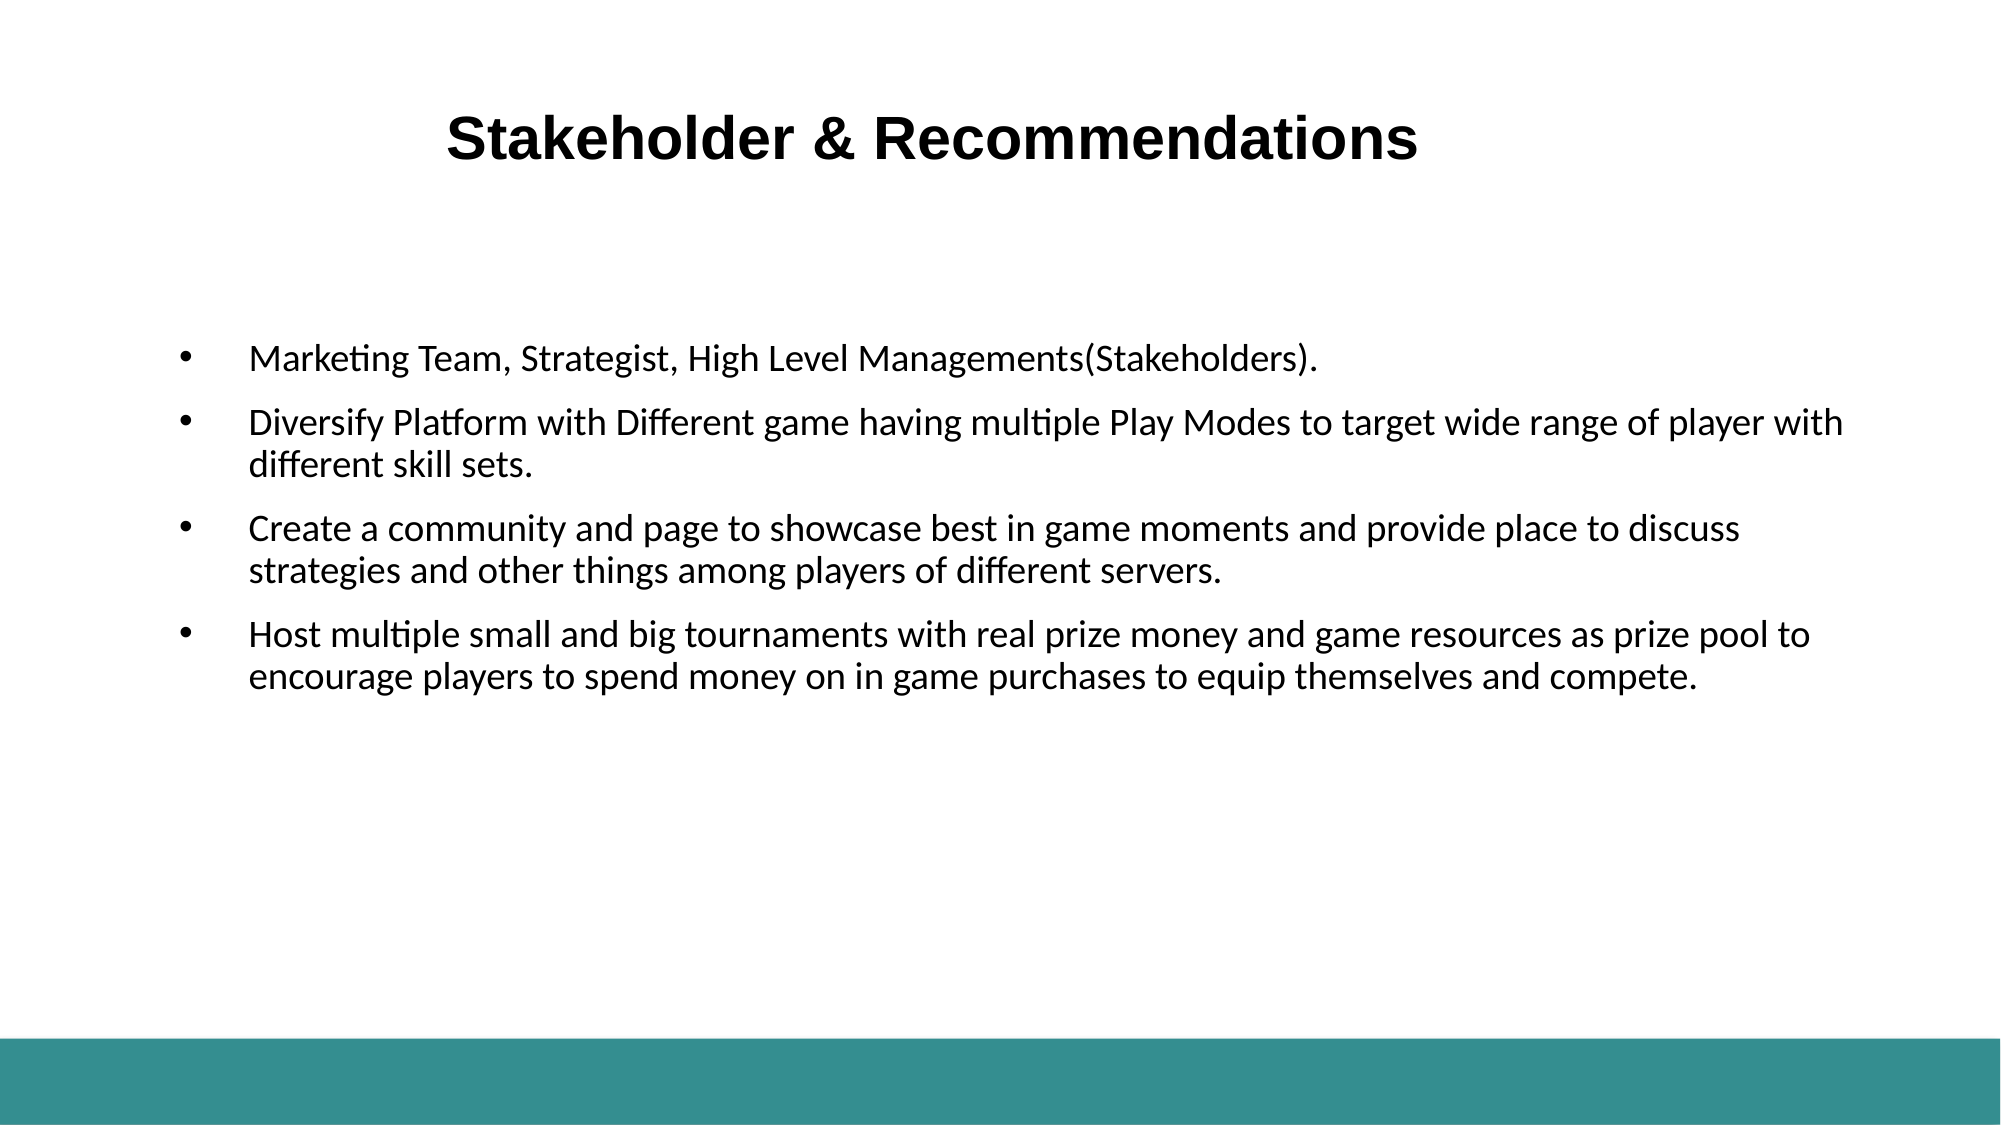

# Stakeholder & Recommendations
Marketing Team, Strategist, High Level Managements(Stakeholders).
Diversify Platform with Different game having multiple Play Modes to target wide range of player with different skill sets.
Create a community and page to showcase best in game moments and provide place to discuss strategies and other things among players of different servers.
Host multiple small and big tournaments with real prize money and game resources as prize pool to encourage players to spend money on in game purchases to equip themselves and compete.